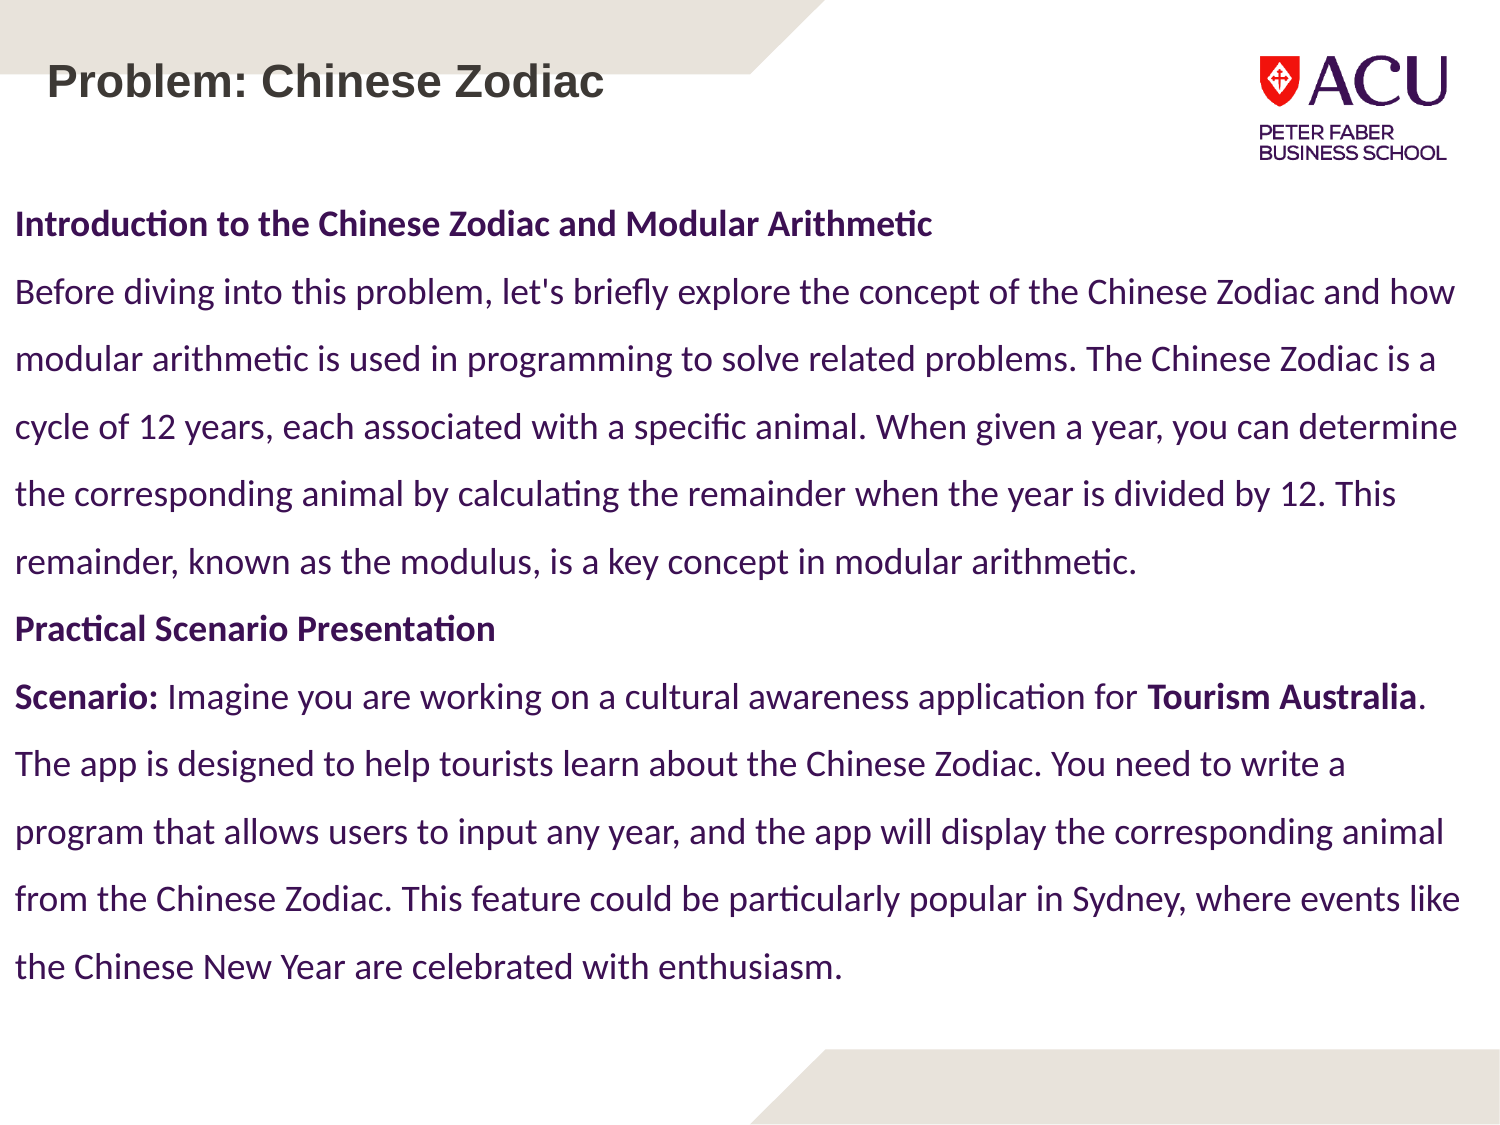

# Problem: Chinese Zodiac
Introduction to the Chinese Zodiac and Modular Arithmetic
Before diving into this problem, let's briefly explore the concept of the Chinese Zodiac and how modular arithmetic is used in programming to solve related problems. The Chinese Zodiac is a cycle of 12 years, each associated with a specific animal. When given a year, you can determine the corresponding animal by calculating the remainder when the year is divided by 12. This remainder, known as the modulus, is a key concept in modular arithmetic.
Practical Scenario Presentation
Scenario: Imagine you are working on a cultural awareness application for Tourism Australia. The app is designed to help tourists learn about the Chinese Zodiac. You need to write a program that allows users to input any year, and the app will display the corresponding animal from the Chinese Zodiac. This feature could be particularly popular in Sydney, where events like the Chinese New Year are celebrated with enthusiasm.